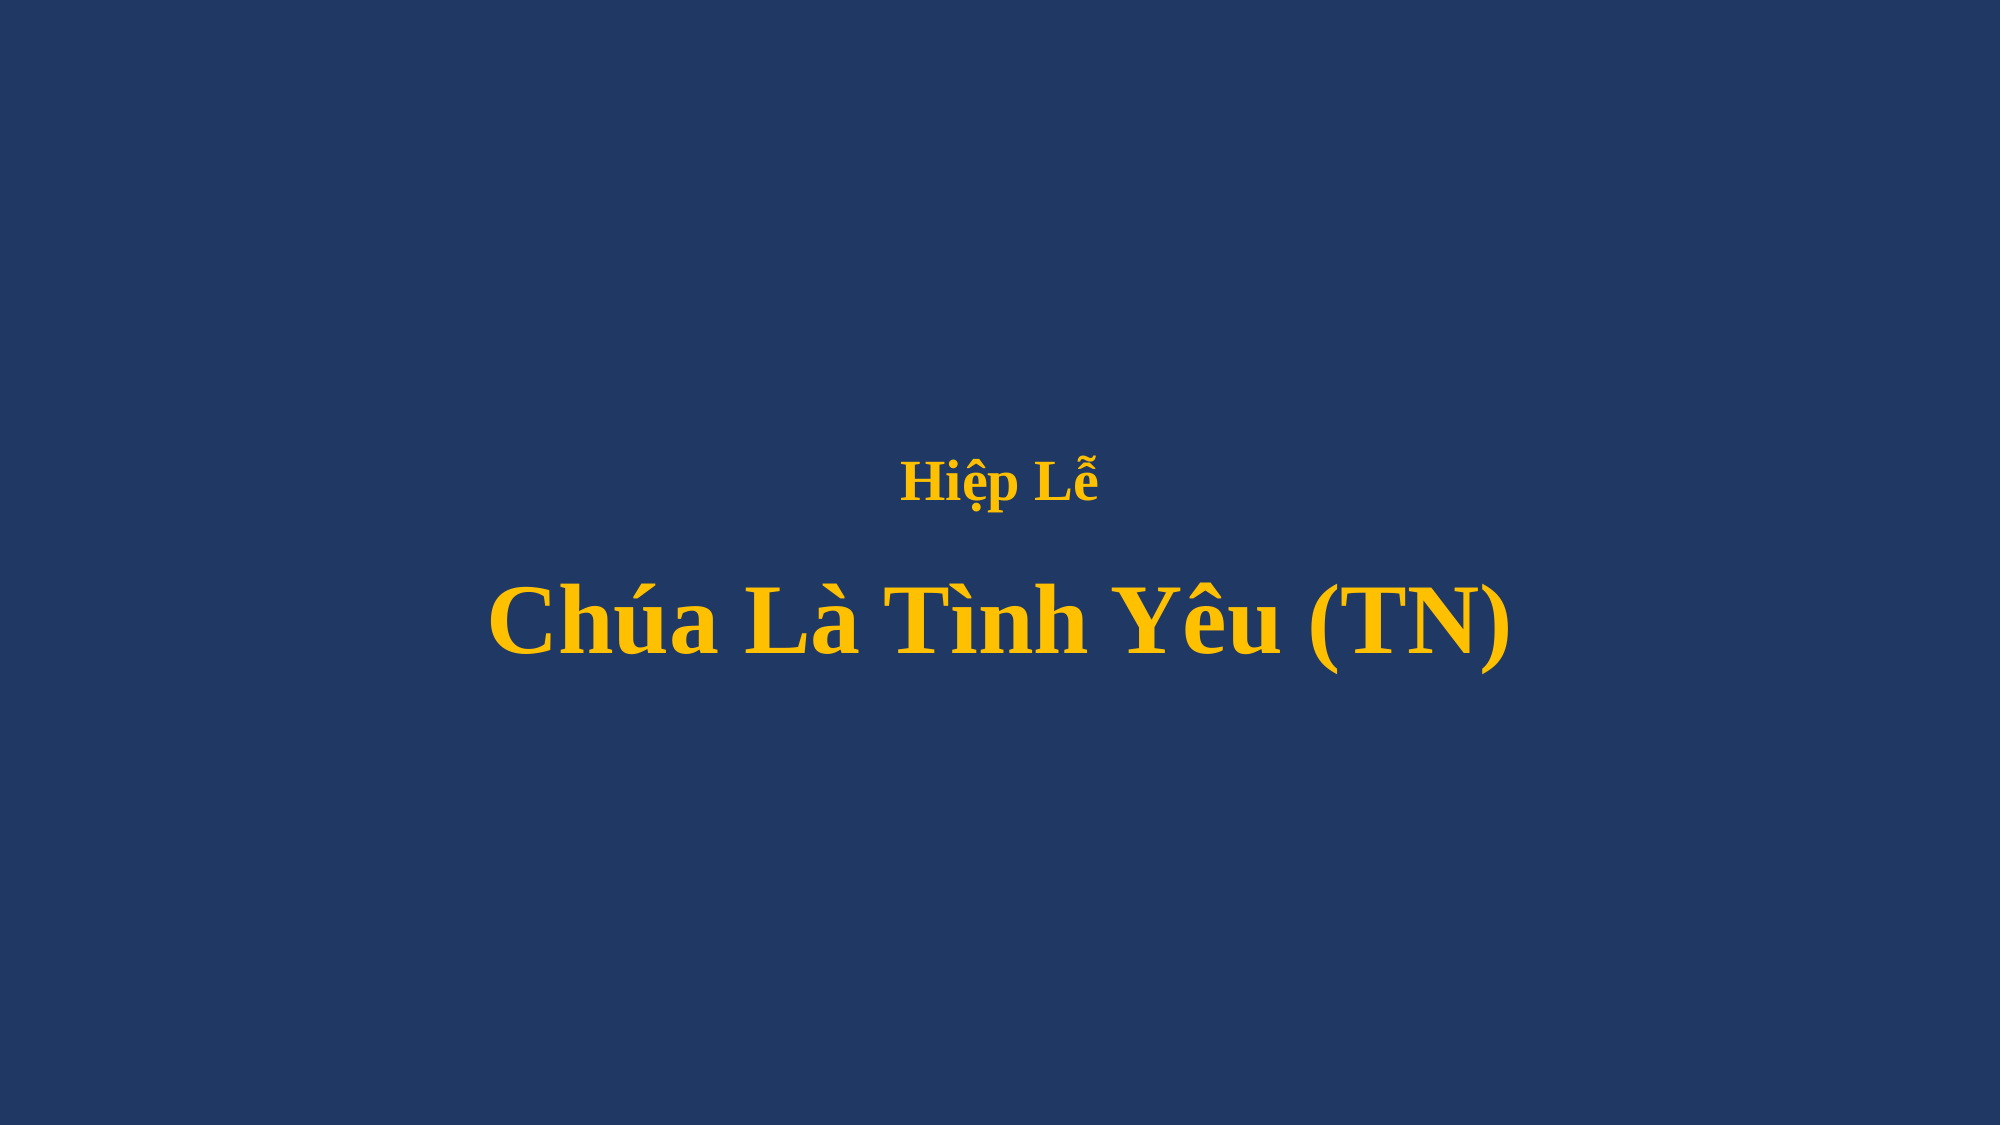

# Hiệp Lễ Chúa Là Tình Yêu (TN)